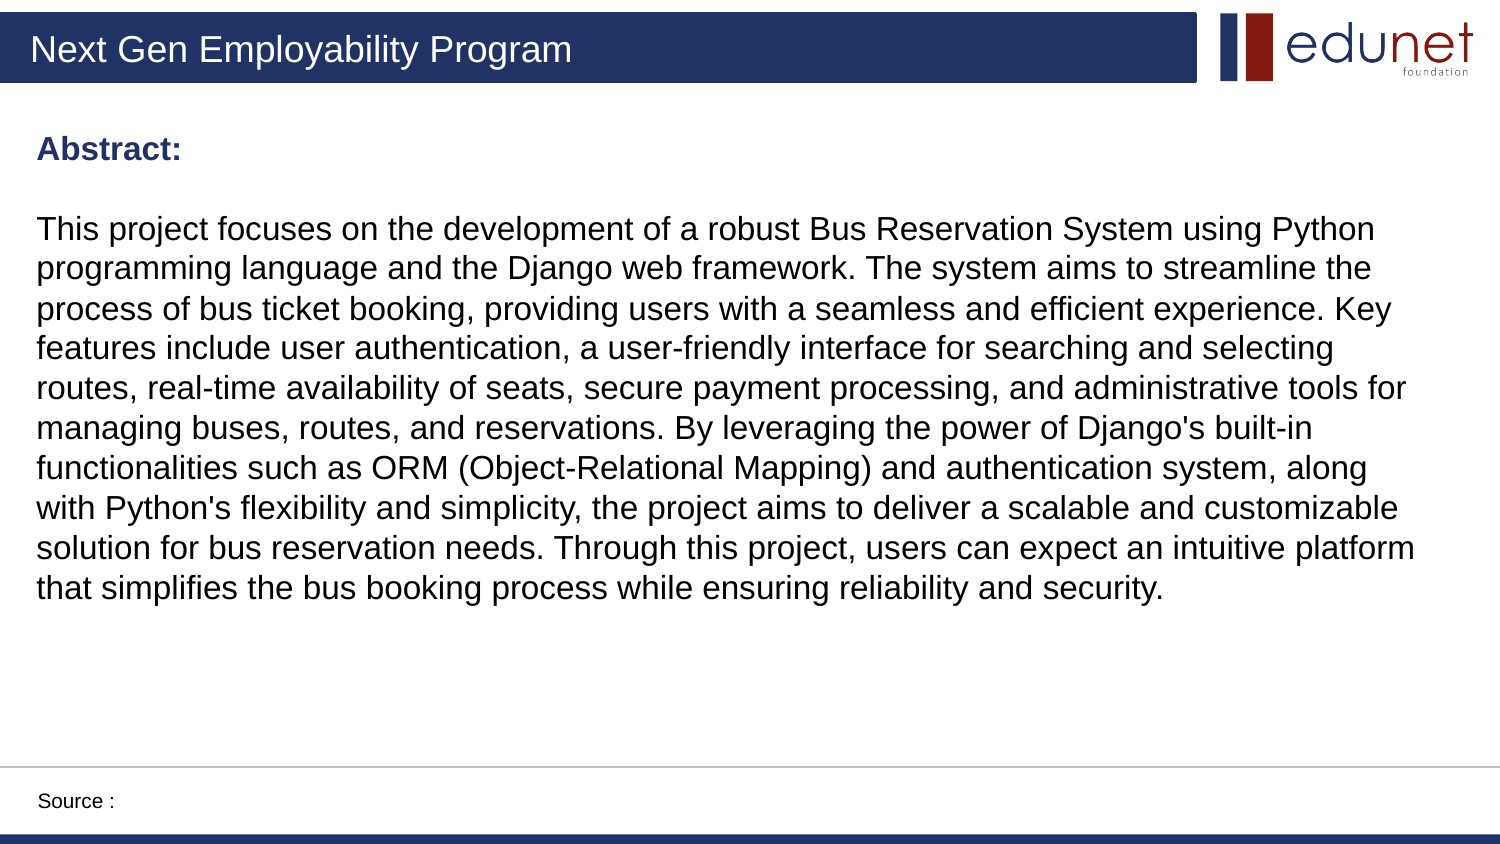

Abstract:
This project focuses on the development of a robust Bus Reservation System using Python programming language and the Django web framework. The system aims to streamline the process of bus ticket booking, providing users with a seamless and efficient experience. Key features include user authentication, a user-friendly interface for searching and selecting routes, real-time availability of seats, secure payment processing, and administrative tools for managing buses, routes, and reservations. By leveraging the power of Django's built-in functionalities such as ORM (Object-Relational Mapping) and authentication system, along with Python's flexibility and simplicity, the project aims to deliver a scalable and customizable solution for bus reservation needs. Through this project, users can expect an intuitive platform that simplifies the bus booking process while ensuring reliability and security.
Source :